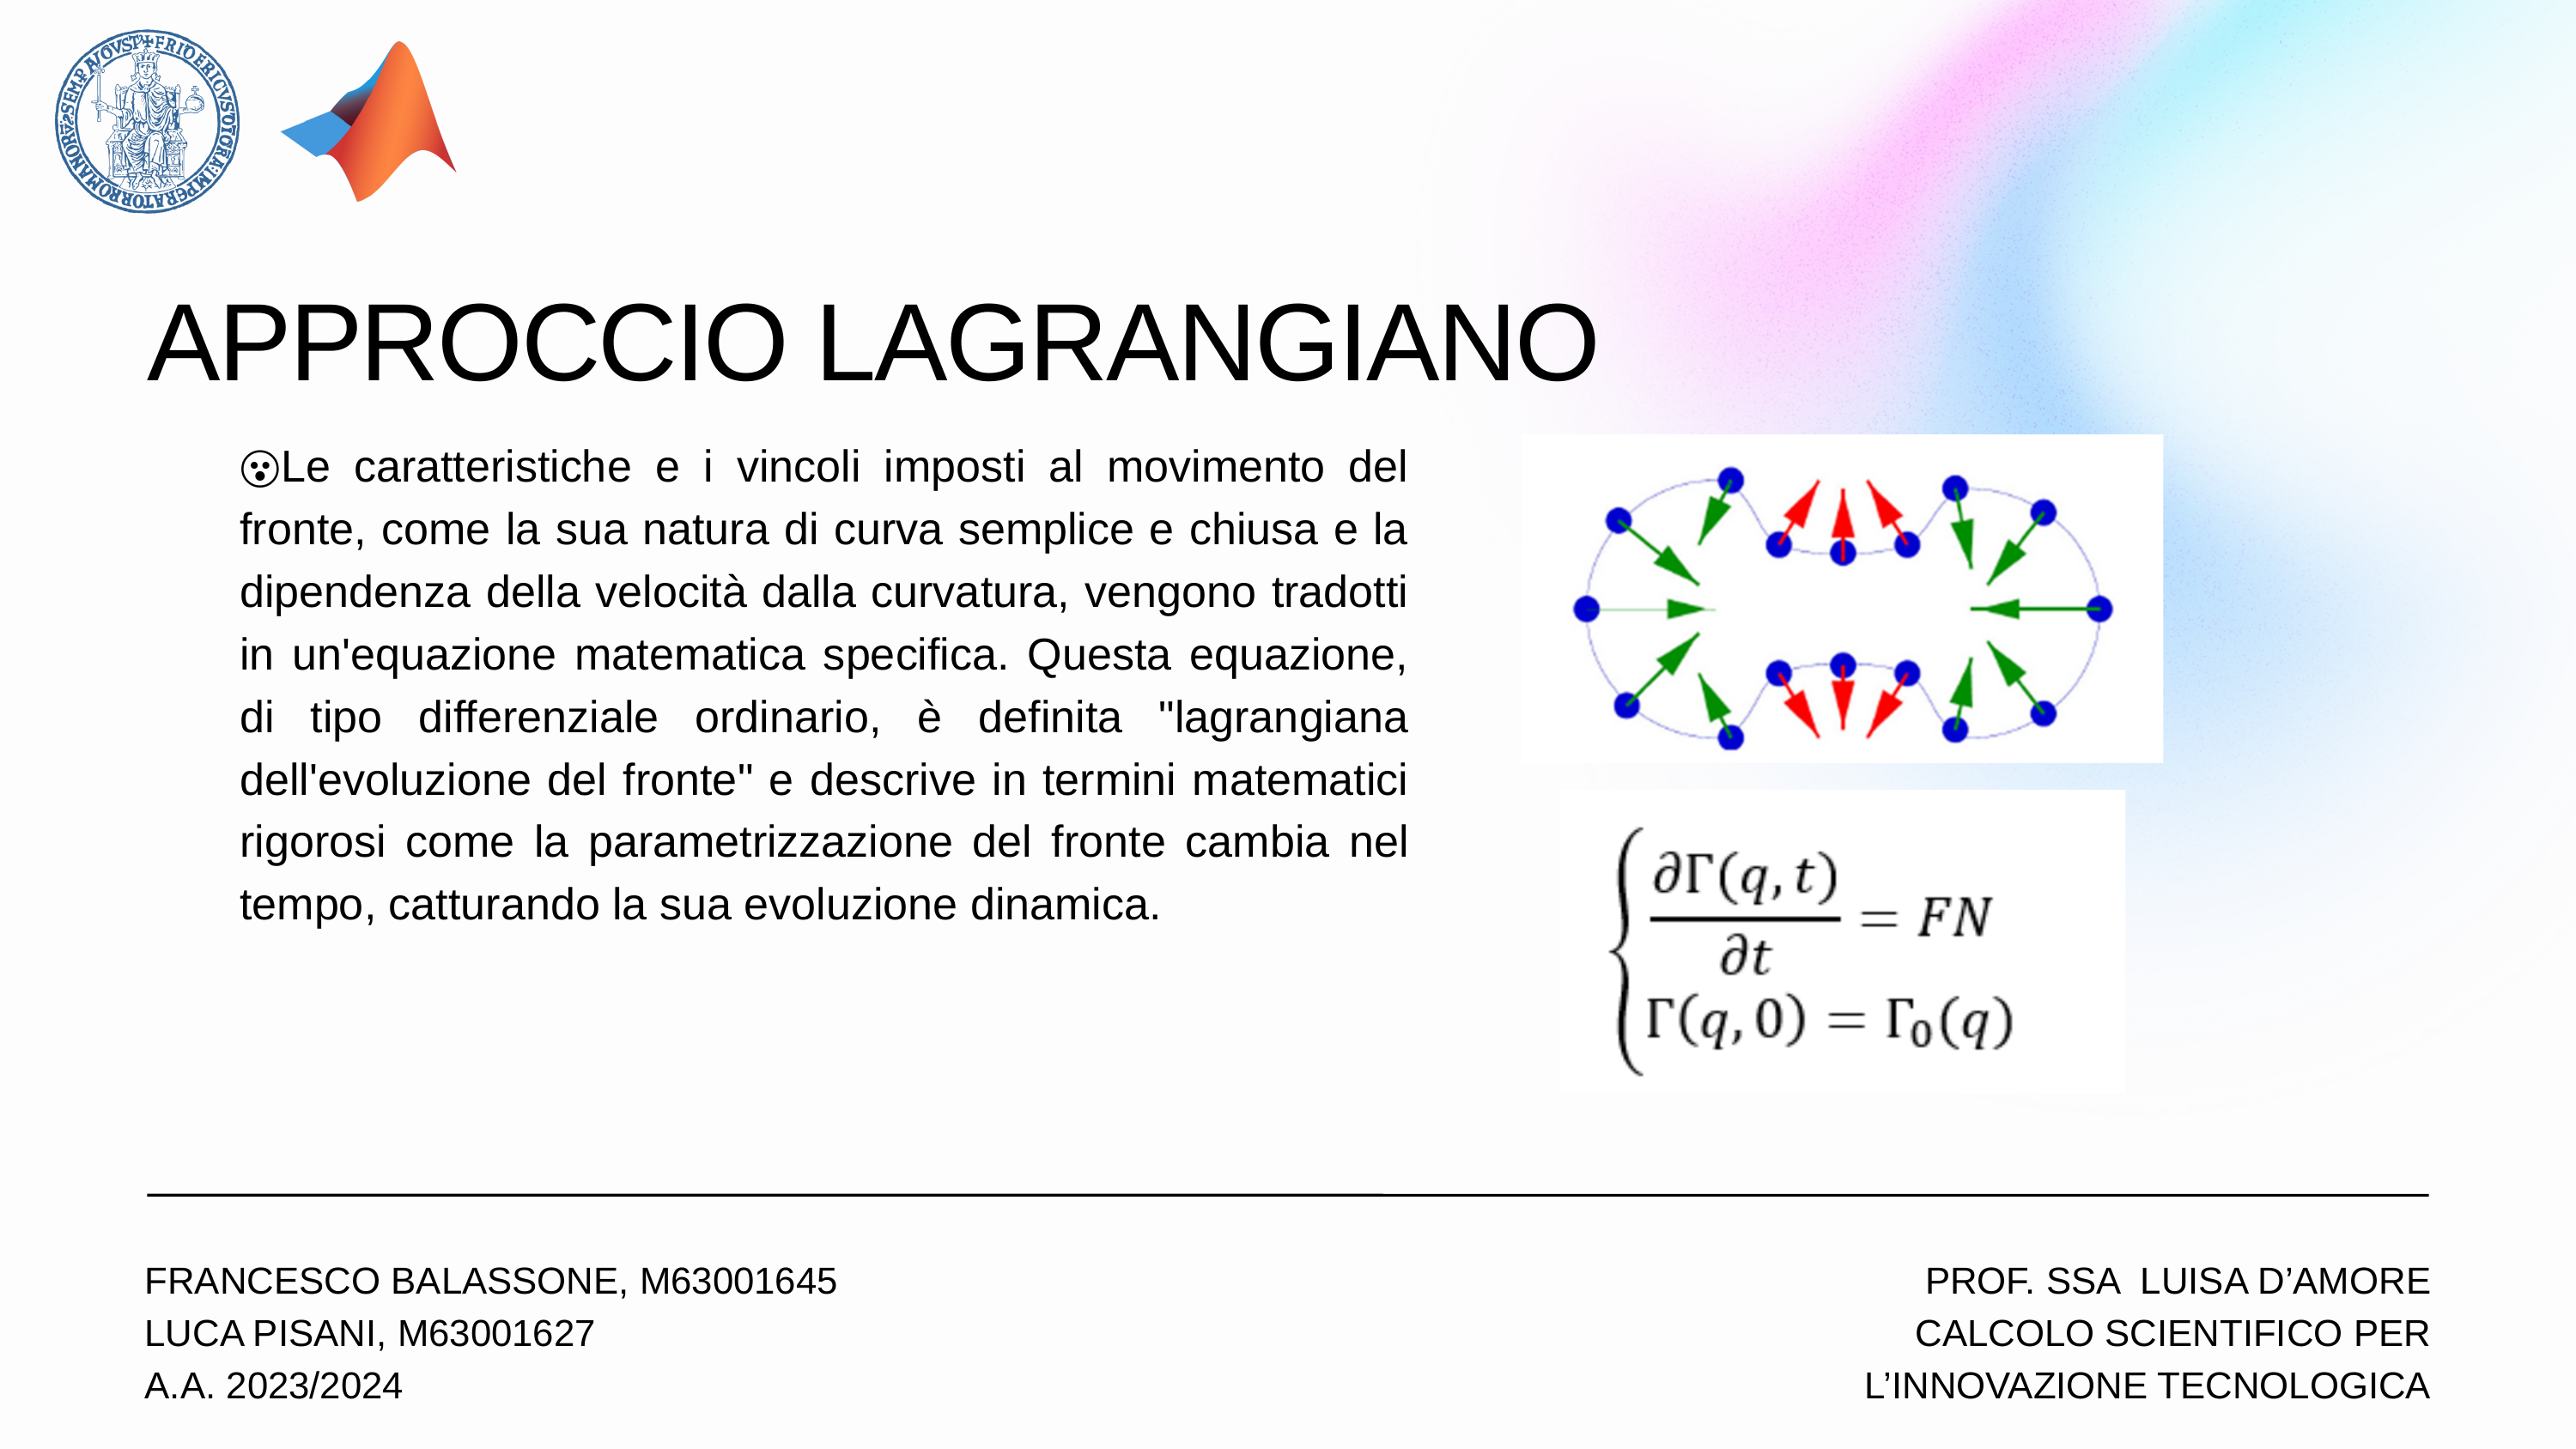

APPROCCIO LAGRANGIANO
😮Le caratteristiche e i vincoli imposti al movimento del fronte, come la sua natura di curva semplice e chiusa e la dipendenza della velocità dalla curvatura, vengono tradotti in un'equazione matematica specifica. Questa equazione, di tipo differenziale ordinario, è definita "lagrangiana dell'evoluzione del fronte" e descrive in termini matematici rigorosi come la parametrizzazione del fronte cambia nel tempo, catturando la sua evoluzione dinamica.

FRANCESCO BALASSONE, M63001645
LUCA PISANI, M63001627
A.A. 2023/2024
PROF. SSA  LUISA D’AMORE
CALCOLO SCIENTIFICO PER L’INNOVAZIONE TECNOLOGICA